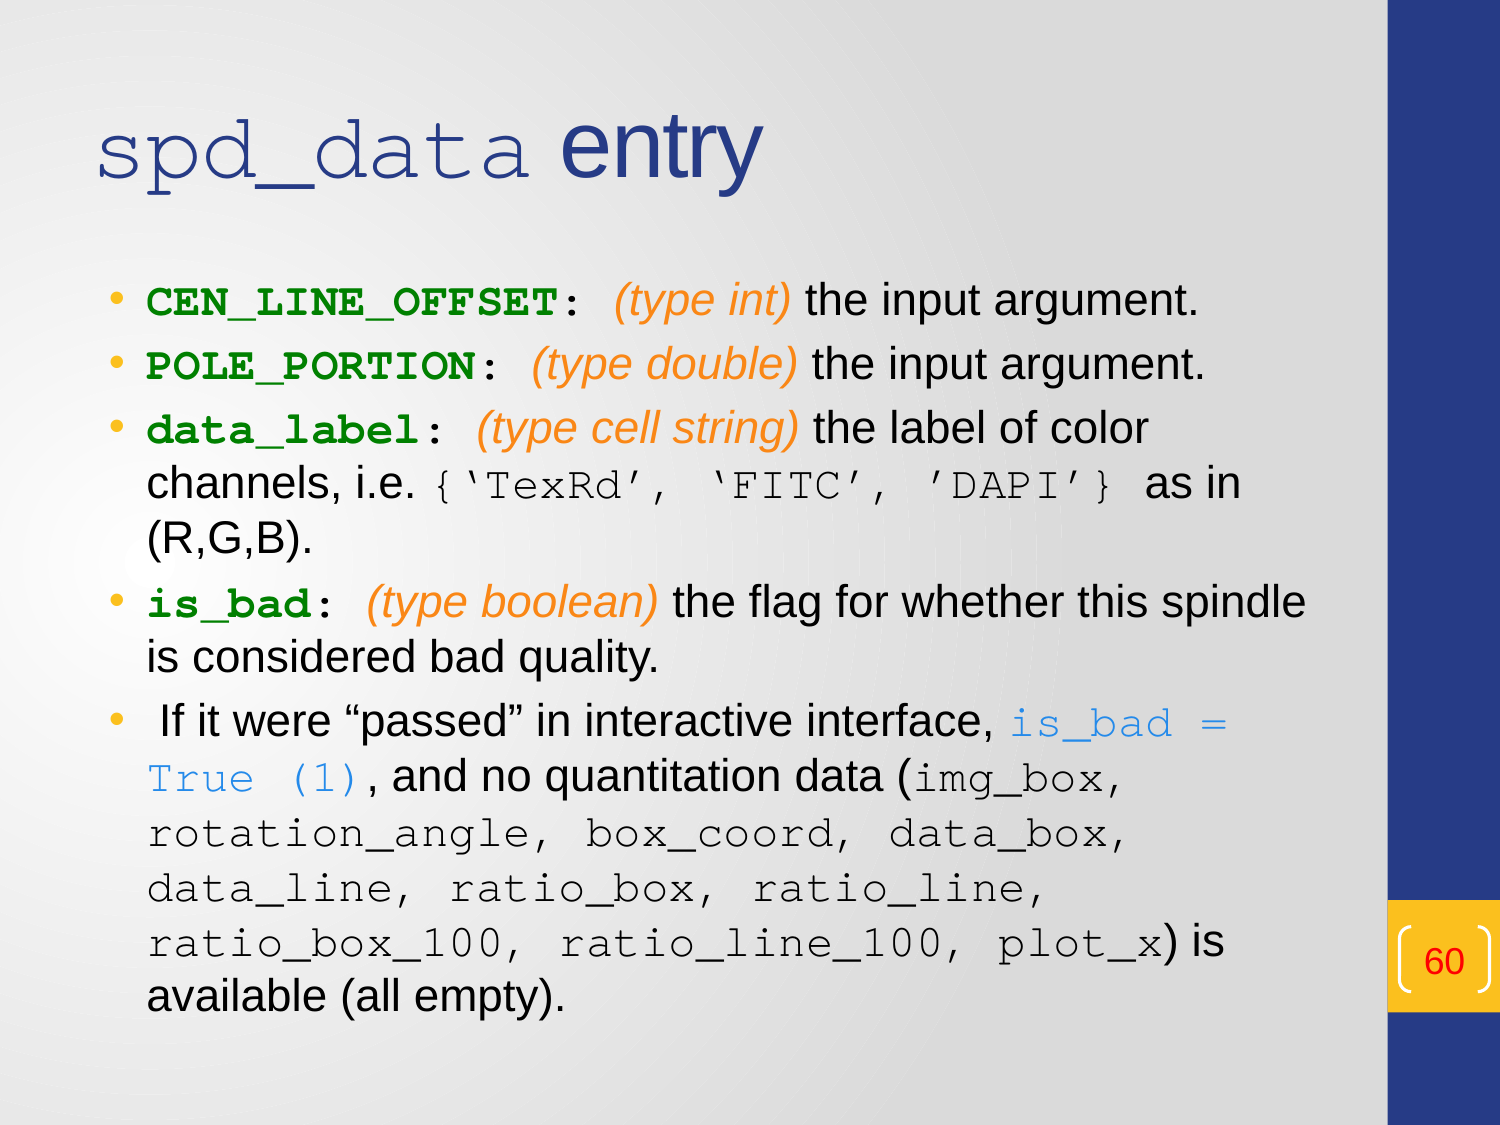

# spd_data entry
CEN_LINE_OFFSET: (type int) the input argument.
POLE_PORTION: (type double) the input argument.
data_label: (type cell string) the label of color channels, i.e. {‘TexRd’, ‘FITC’, ’DAPI’} as in (R,G,B).
is_bad: (type boolean) the flag for whether this spindle is considered bad quality.
 If it were “passed” in interactive interface, is_bad = True (1), and no quantitation data (img_box, rotation_angle, box_coord, data_box, data_line, ratio_box, ratio_line, ratio_box_100, ratio_line_100, plot_x) is available (all empty).

60